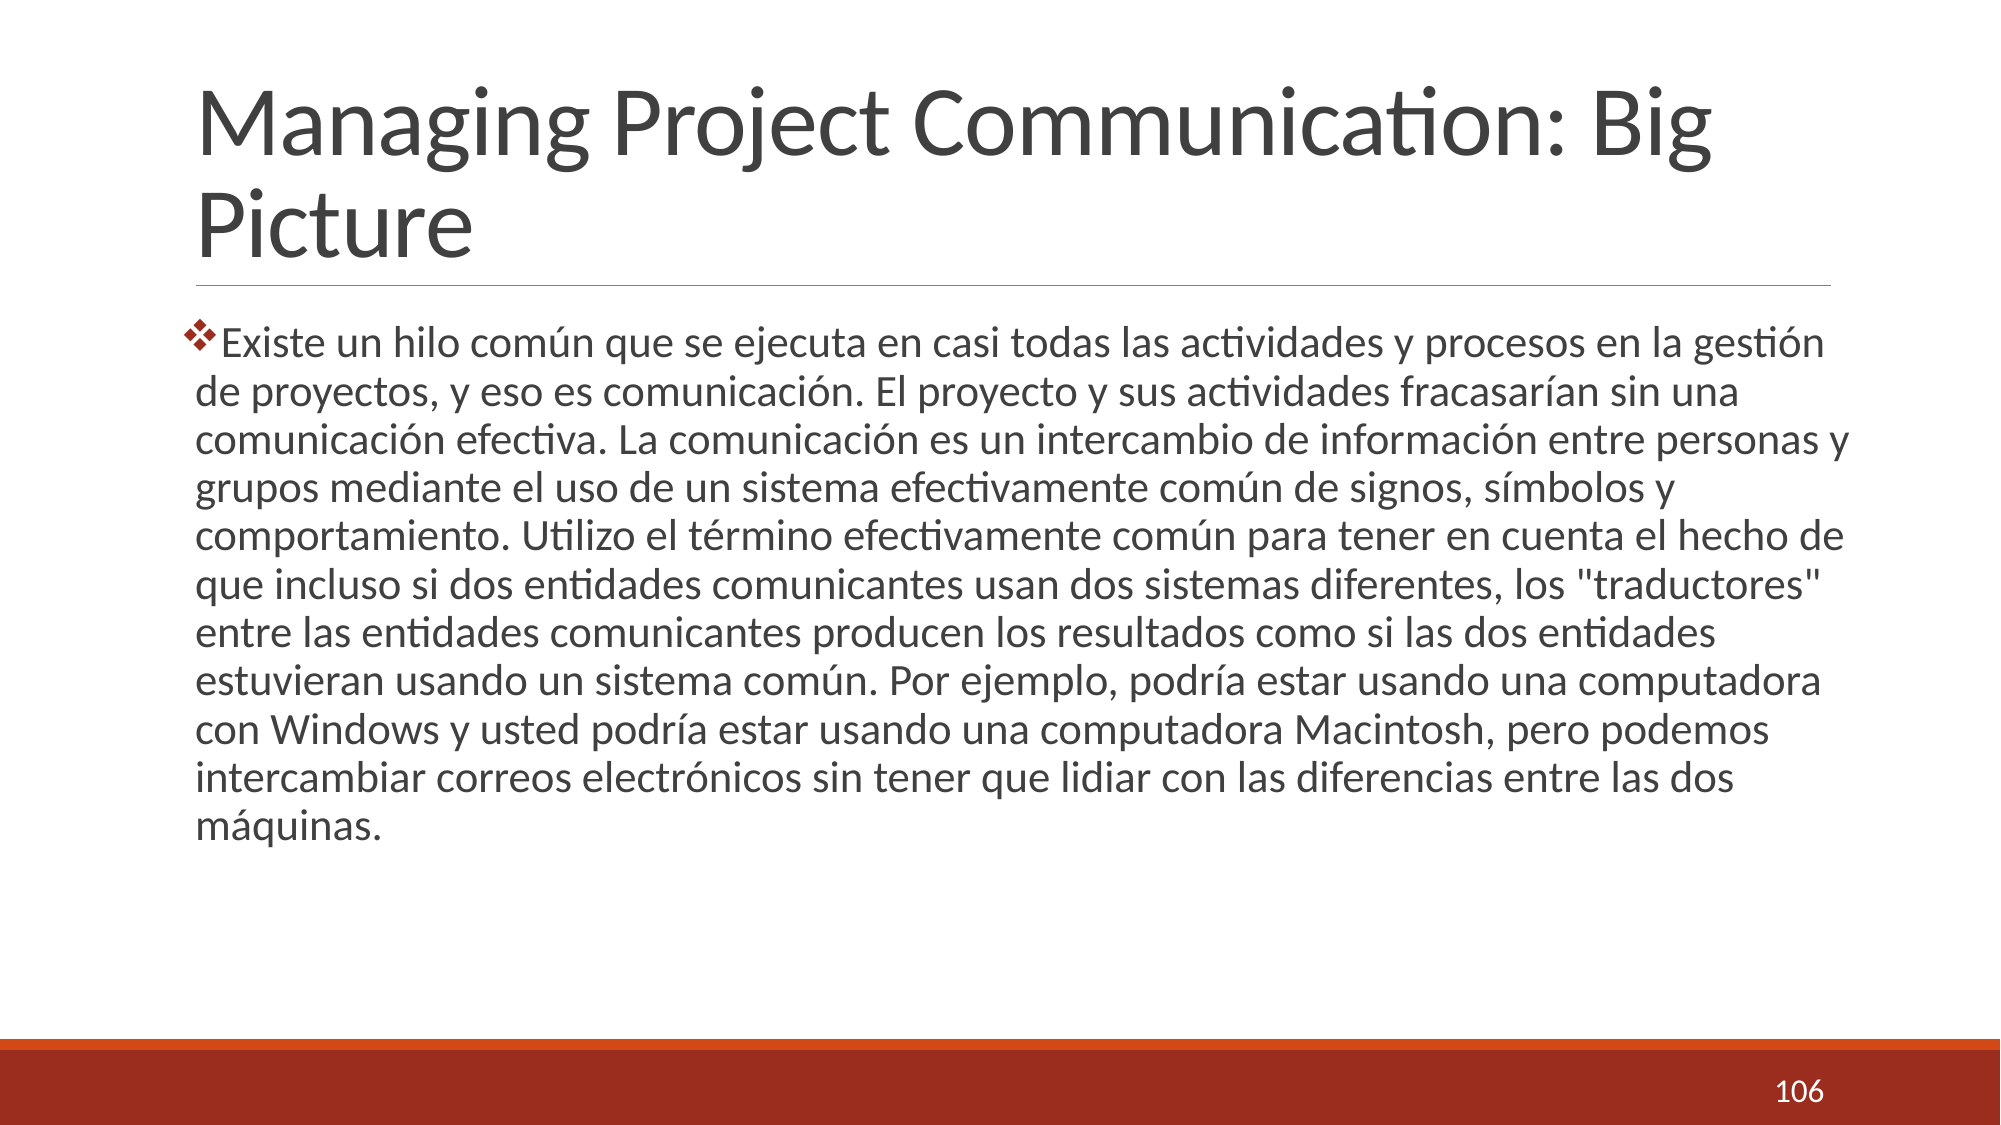

# Managing Project Communication: Big Picture
Existe un hilo común que se ejecuta en casi todas las actividades y procesos en la gestión de proyectos, y eso es comunicación. El proyecto y sus actividades fracasarían sin una comunicación efectiva. La comunicación es un intercambio de información entre personas y grupos mediante el uso de un sistema efectivamente común de signos, símbolos y comportamiento. Utilizo el término efectivamente común para tener en cuenta el hecho de que incluso si dos entidades comunicantes usan dos sistemas diferentes, los "traductores" entre las entidades comunicantes producen los resultados como si las dos entidades estuvieran usando un sistema común. Por ejemplo, podría estar usando una computadora con Windows y usted podría estar usando una computadora Macintosh, pero podemos intercambiar correos electrónicos sin tener que lidiar con las diferencias entre las dos máquinas.
106